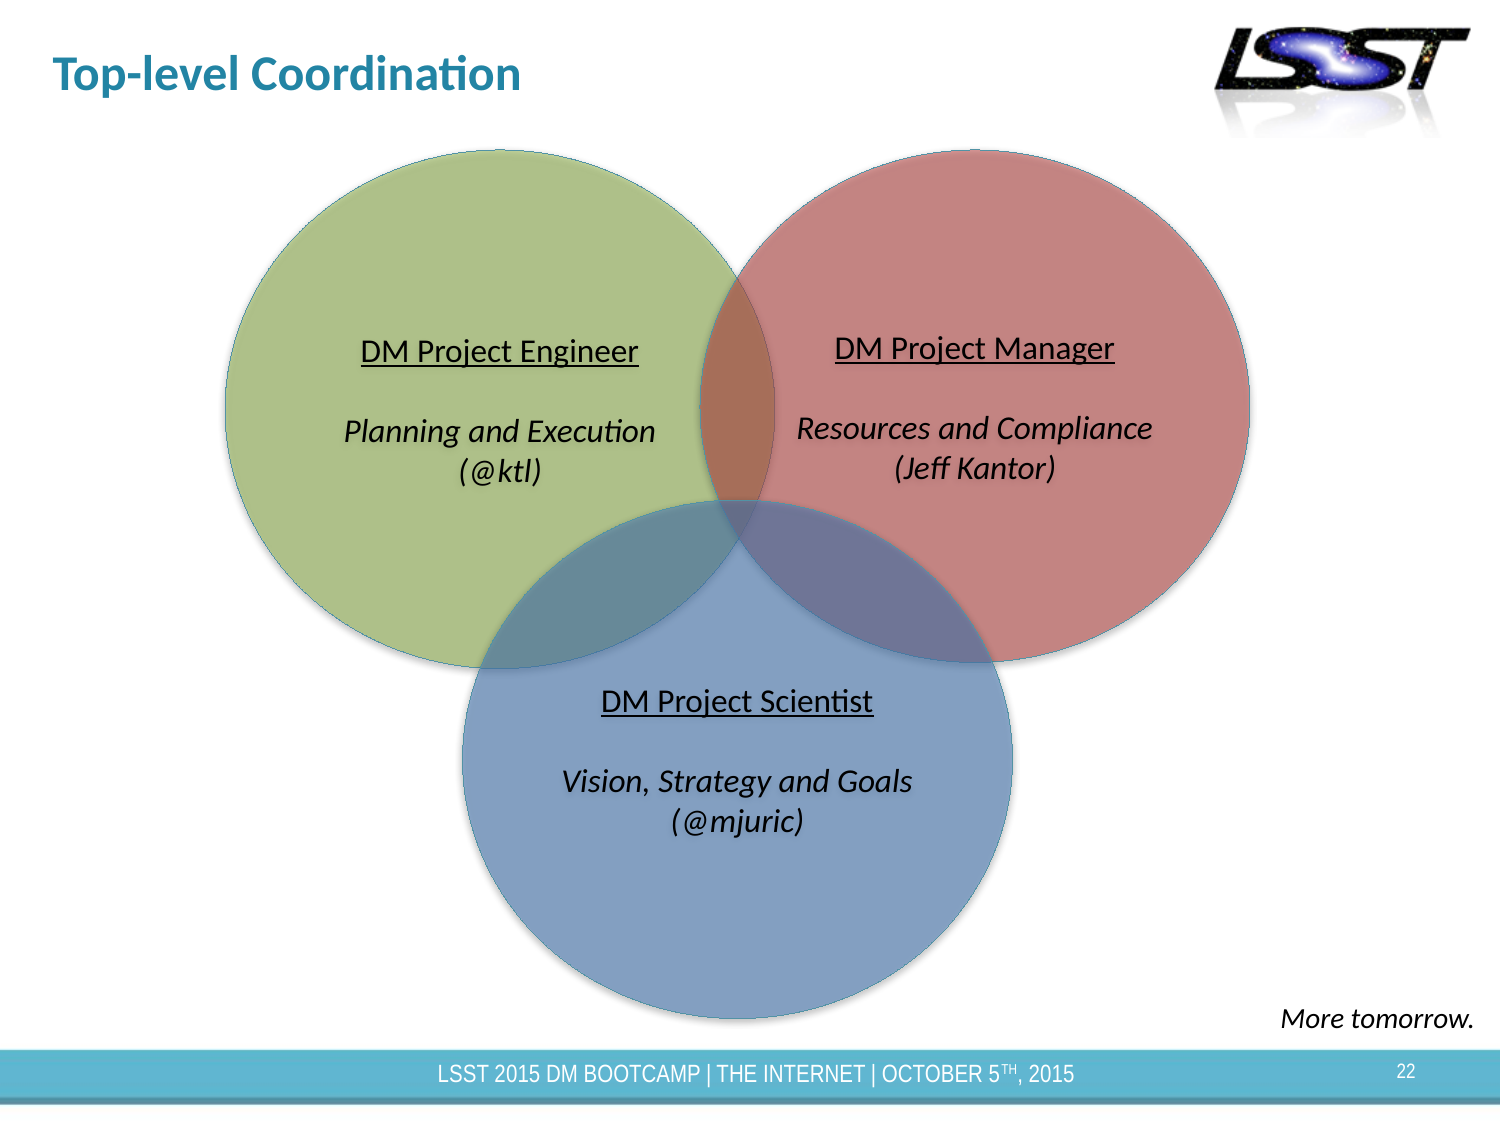

# Top-level Coordination
DM Project Engineer

Planning and Execution
(@ktl)
DM Project Manager

Resources and Compliance
(Jeff Kantor)
DM Project Scientist

Vision, Strategy and Goals
(@mjuric)
More tomorrow.